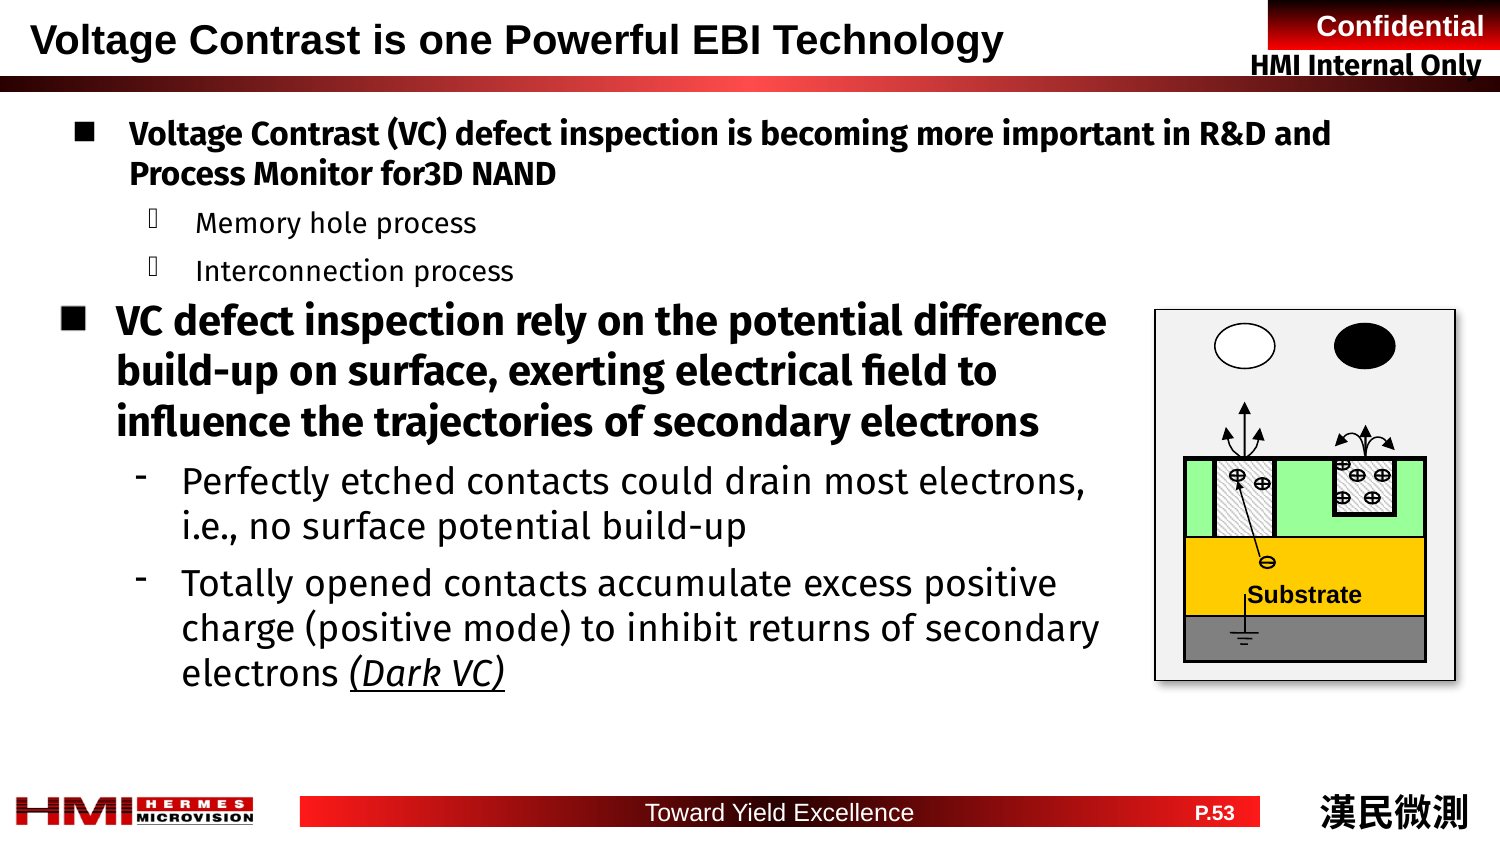

# Voltage Contrast is one Powerful EBI Technology
Voltage Contrast (VC) defect inspection is becoming more important in R&D and Process Monitor for3D NAND
Memory hole process
Interconnection process
VC defect inspection rely on the potential difference build-up on surface, exerting electrical field to influence the trajectories of secondary electrons
Perfectly etched contacts could drain most electrons, i.e., no surface potential build-up
Totally opened contacts accumulate excess positive charge (positive mode) to inhibit returns of secondary electrons (Dark VC)

Substrate